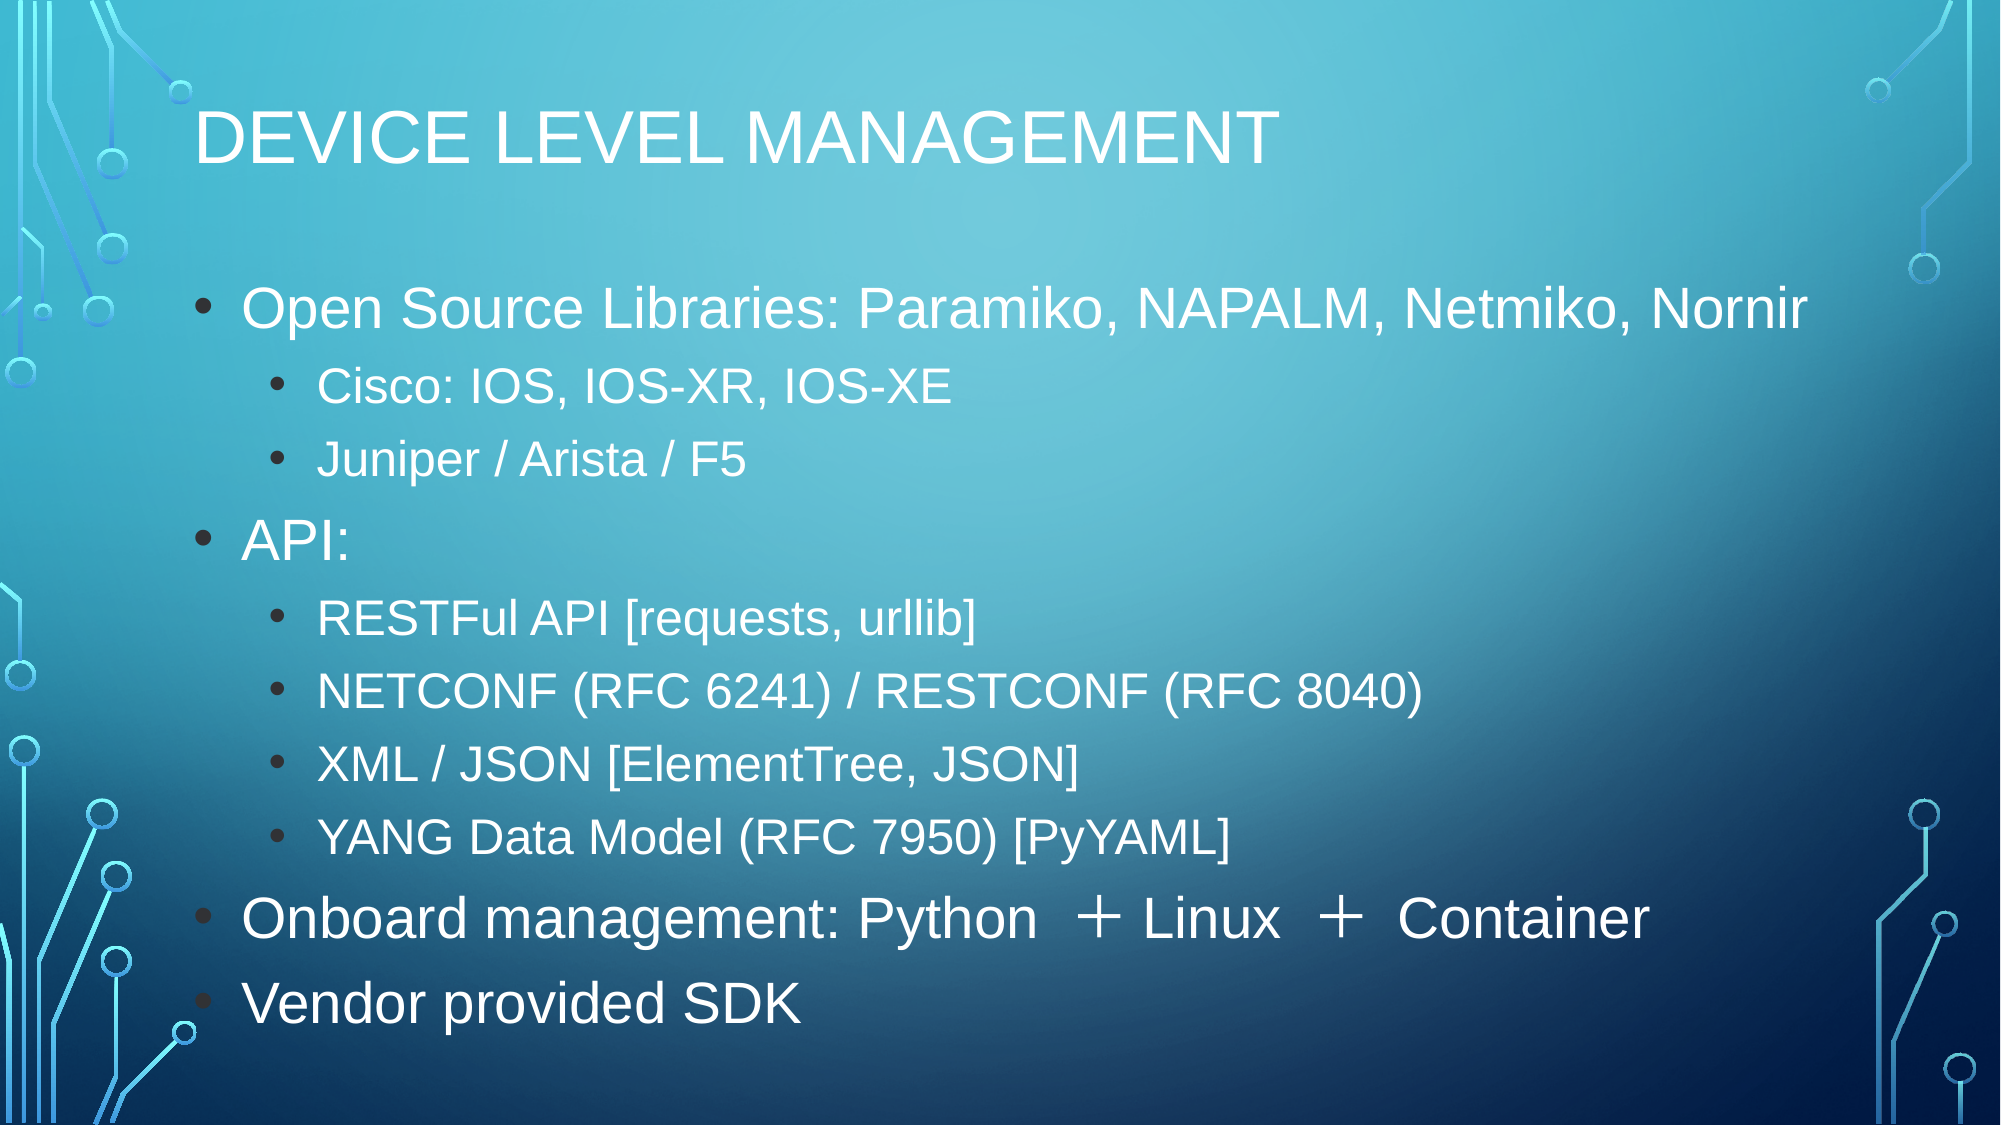

# Device level management
Open Source Libraries: Paramiko, NAPALM, Netmiko, Nornir
Cisco: IOS, IOS-XR, IOS-XE
Juniper / Arista / F5
API:
RESTFul API [requests, urllib]
NETCONF (RFC 6241) / RESTCONF (RFC 8040)
XML / JSON [ElementTree, JSON]
YANG Data Model (RFC 7950) [PyYAML]
Onboard management: Python ＋Linux ＋ Container
Vendor provided SDK